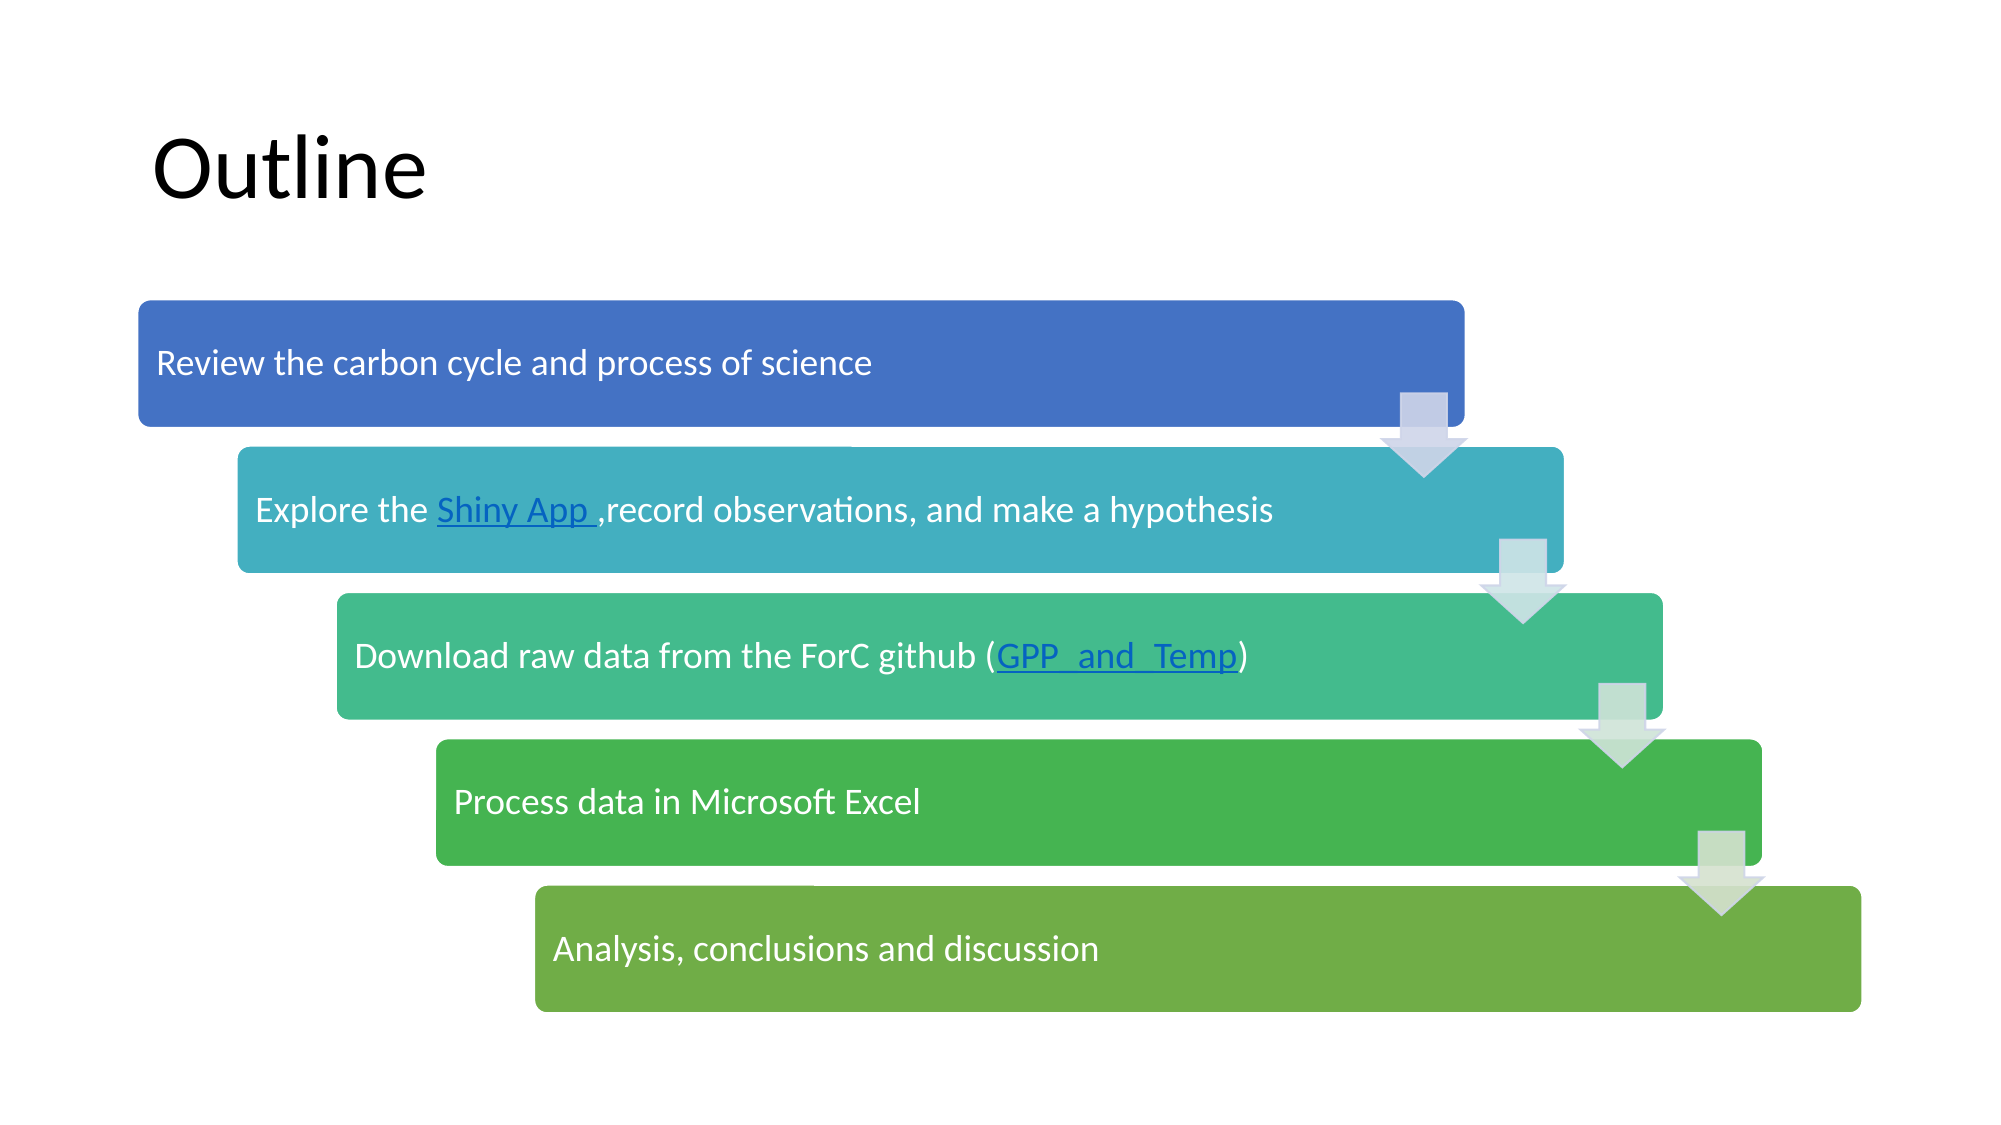

# Outline
Review the carbon cycle and process of science
Explore the Shiny App ,record observations, and make a hypothesis
Download raw data from the ForC github (GPP_and_Temp)
Process data in Microsoft Excel
Analysis, conclusions and discussion